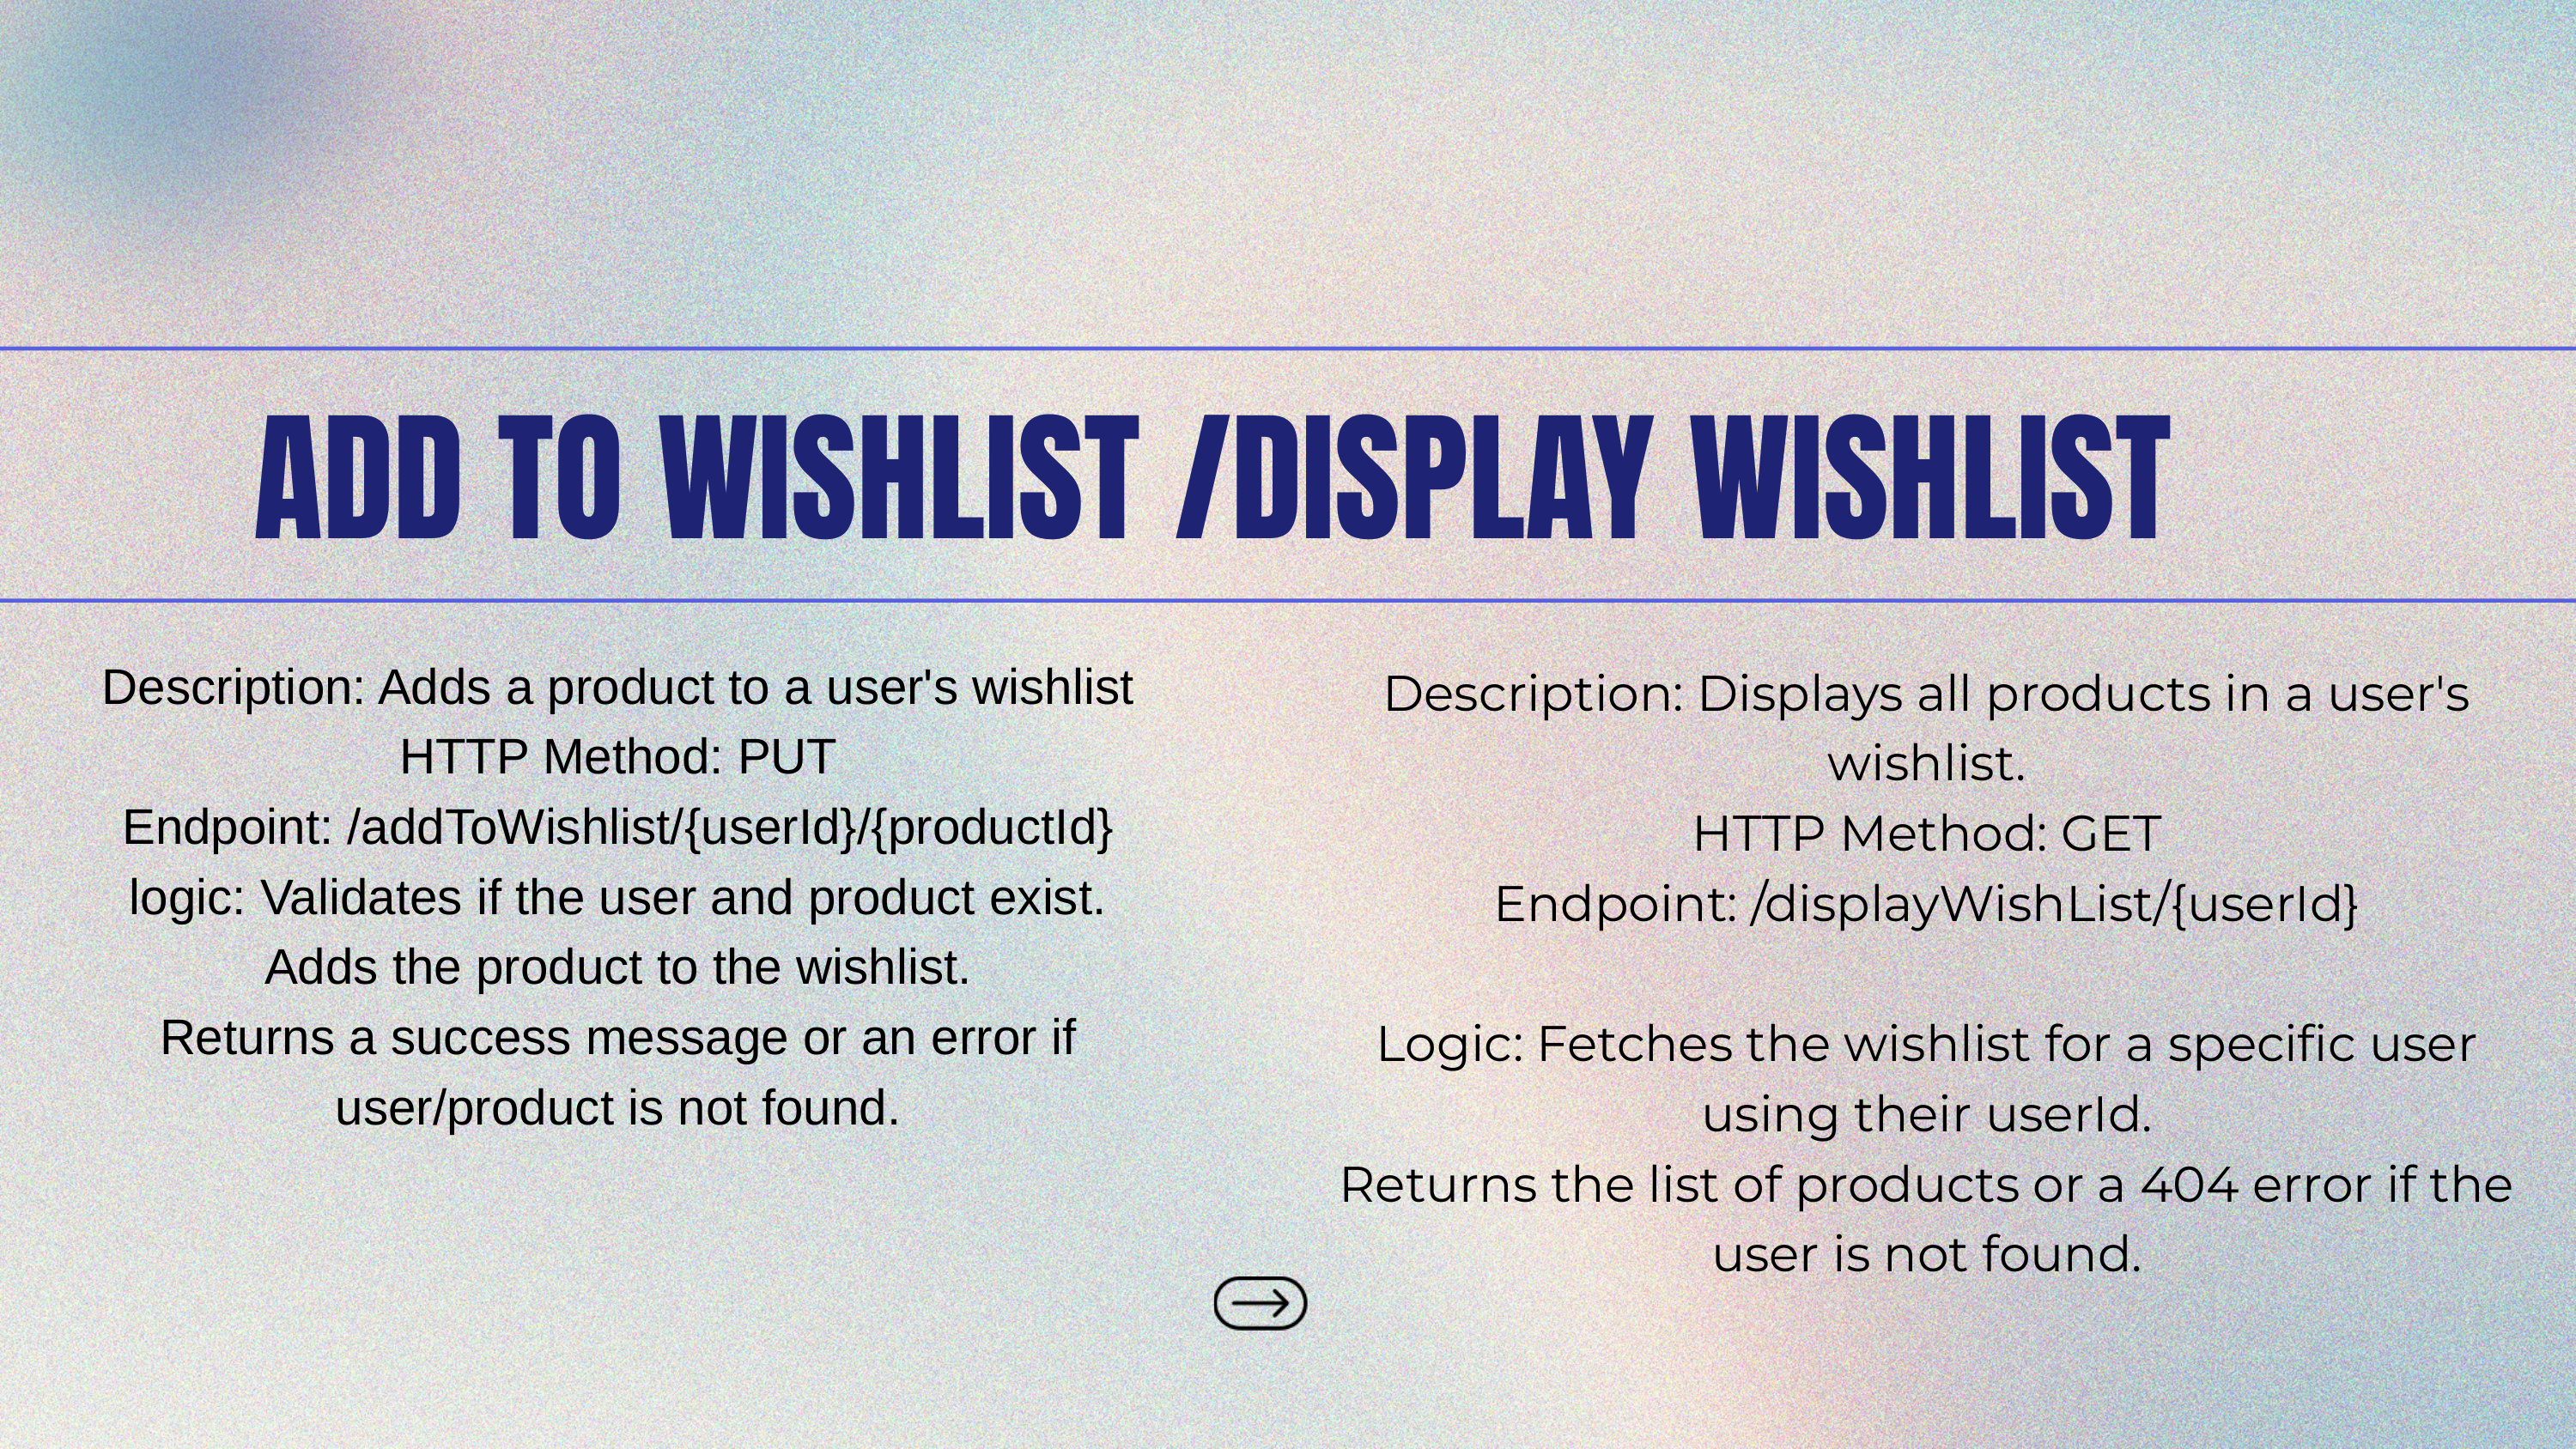

ADD TO WISHLIST /DISPLAY WISHLIST
Description: Adds a product to a user's wishlist
HTTP Method: PUT
Endpoint: /addToWishlist/{userId}/{productId}
logic: Validates if the user and product exist.
Adds the product to the wishlist.
Returns a success message or an error if user/product is not found.

Description: Displays all products in a user's wishlist.
HTTP Method: GET
Endpoint: /displayWishList/{userId}

Logic: Fetches the wishlist for a specific user using their userId.
Returns the list of products or a 404 error if the user is not found.